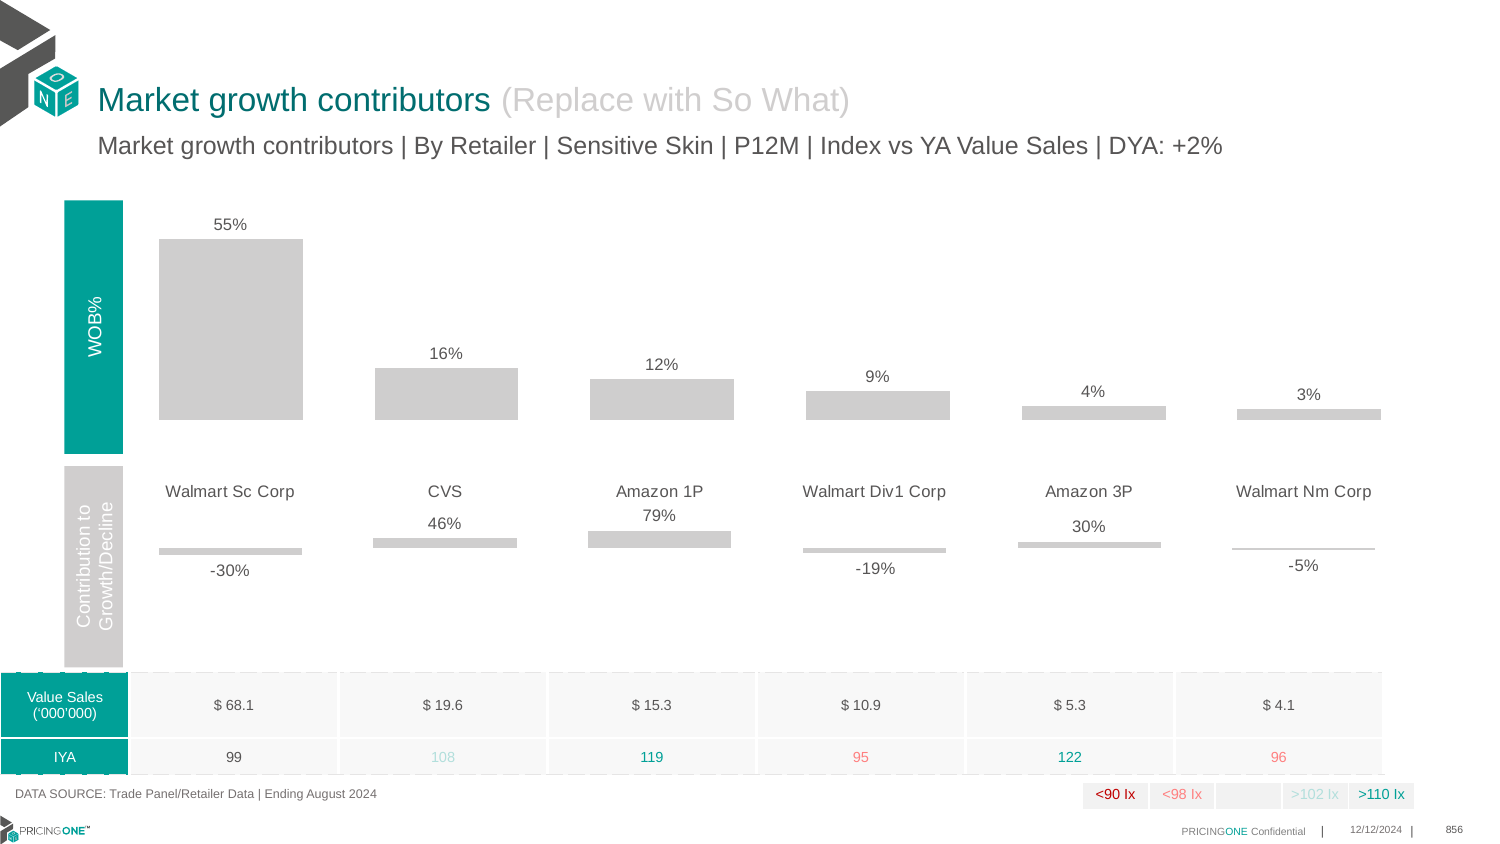

# Market growth contributors (Replace with So What)
Market growth contributors | By Retailer | Sensitive Skin | P12M | Index vs YA Value Sales | DYA: +2%

### Chart

| Category | WoB % |
|---|---|
| Walmart Sc Corp | 0.5523696605630734 |
| CVS | 0.15909649758105643 |
| Amazon 1P | 0.12443035813642755 |
| Walmart Div1 Corp | 0.08828915758870423 |
| Amazon 3P | 0.04268654527492872 |
| Walmart Nm Corp | 0.033127780855809766 |
WOB%

### Chart

| Category | Growth Contribution |
|---|---|
| Walmart Sc Corp | -0.301716594477156 |
| CVS | 0.46200502592408643 |
| Amazon 1P | 0.7862061363716206 |
| Walmart Div1 Corp | -0.19486720170379923 |
| Amazon 3P | 0.3018187631276241 |
| Walmart Nm Corp | -0.05344612924237595 |
Contribution to Growth/Decline
| Value Sales (‘000’000) | $ 68.1 | $ 19.6 | $ 15.3 | $ 10.9 | $ 5.3 | $ 4.1 |
| --- | --- | --- | --- | --- | --- | --- |
| IYA | 99 | 108 | 119 | 95 | 122 | 96 |
DATA SOURCE: Trade Panel/Retailer Data | Ending August 2024
| <90 Ix | <98 Ix |  | >102 Ix | >110 Ix |
| --- | --- | --- | --- | --- |

12/12/2024
856